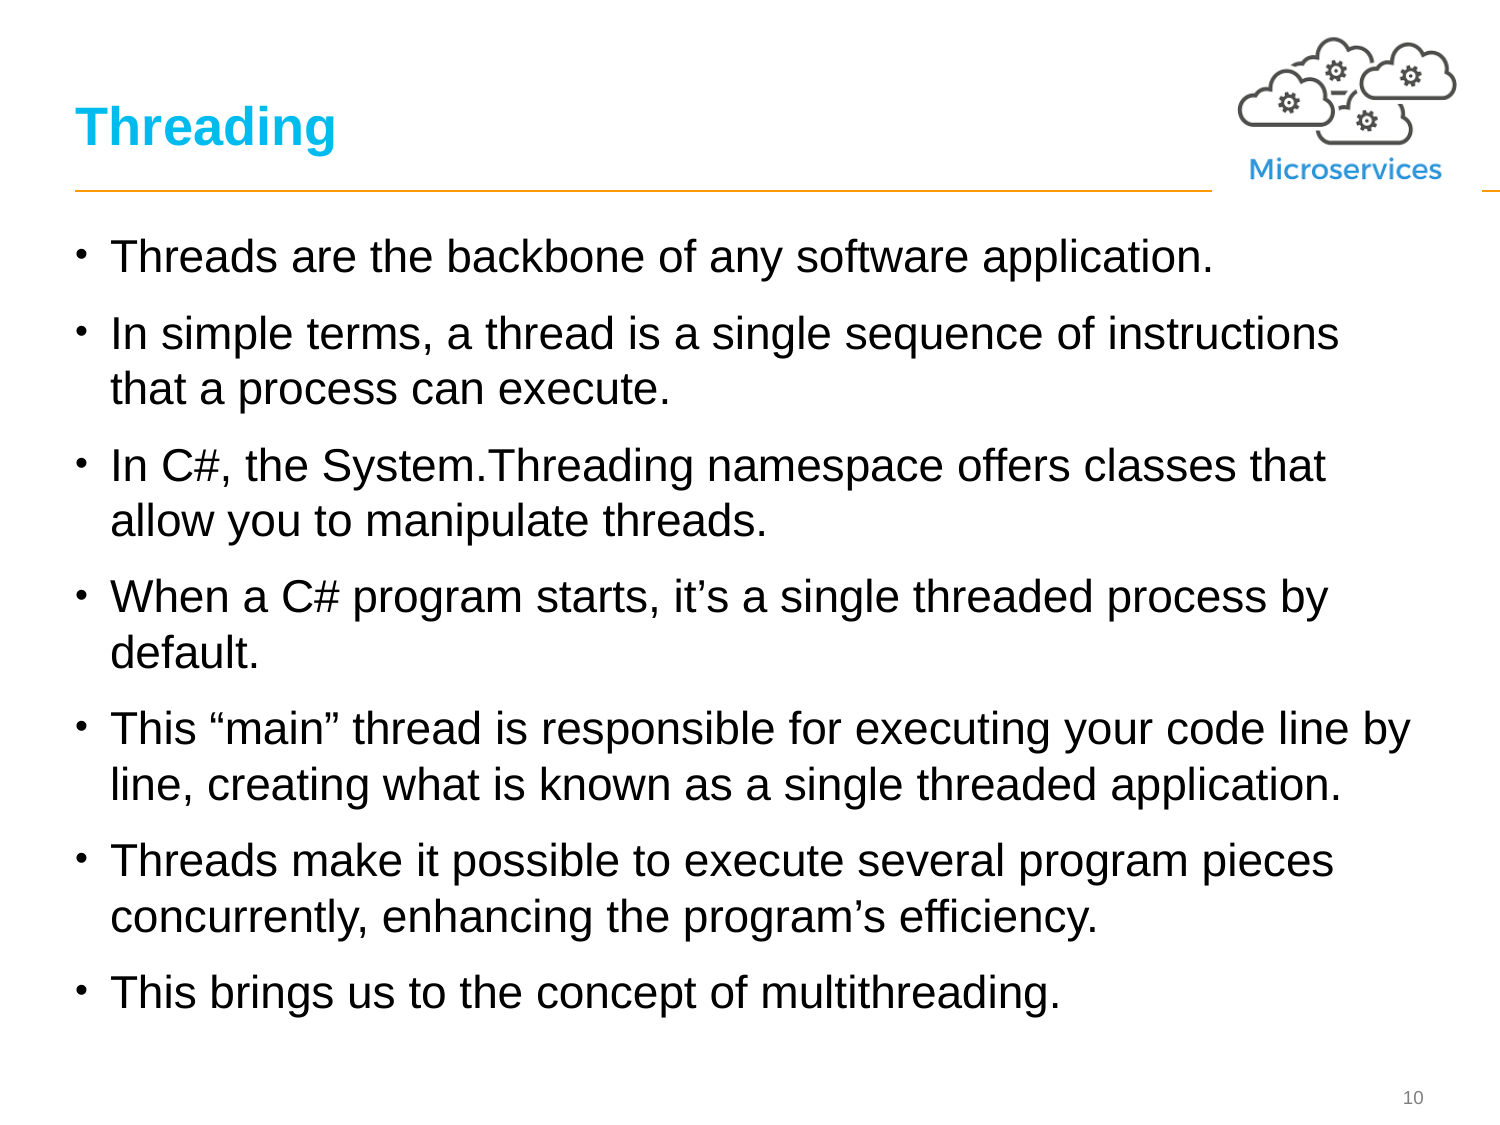

# Threading
Threads are the backbone of any software application.
In simple terms, a thread is a single sequence of instructions that a process can execute.
In C#, the System.Threading namespace offers classes that allow you to manipulate threads.
When a C# program starts, it’s a single threaded process by default.
This “main” thread is responsible for executing your code line by line, creating what is known as a single threaded application.
Threads make it possible to execute several program pieces concurrently, enhancing the program’s efficiency.
This brings us to the concept of multithreading.